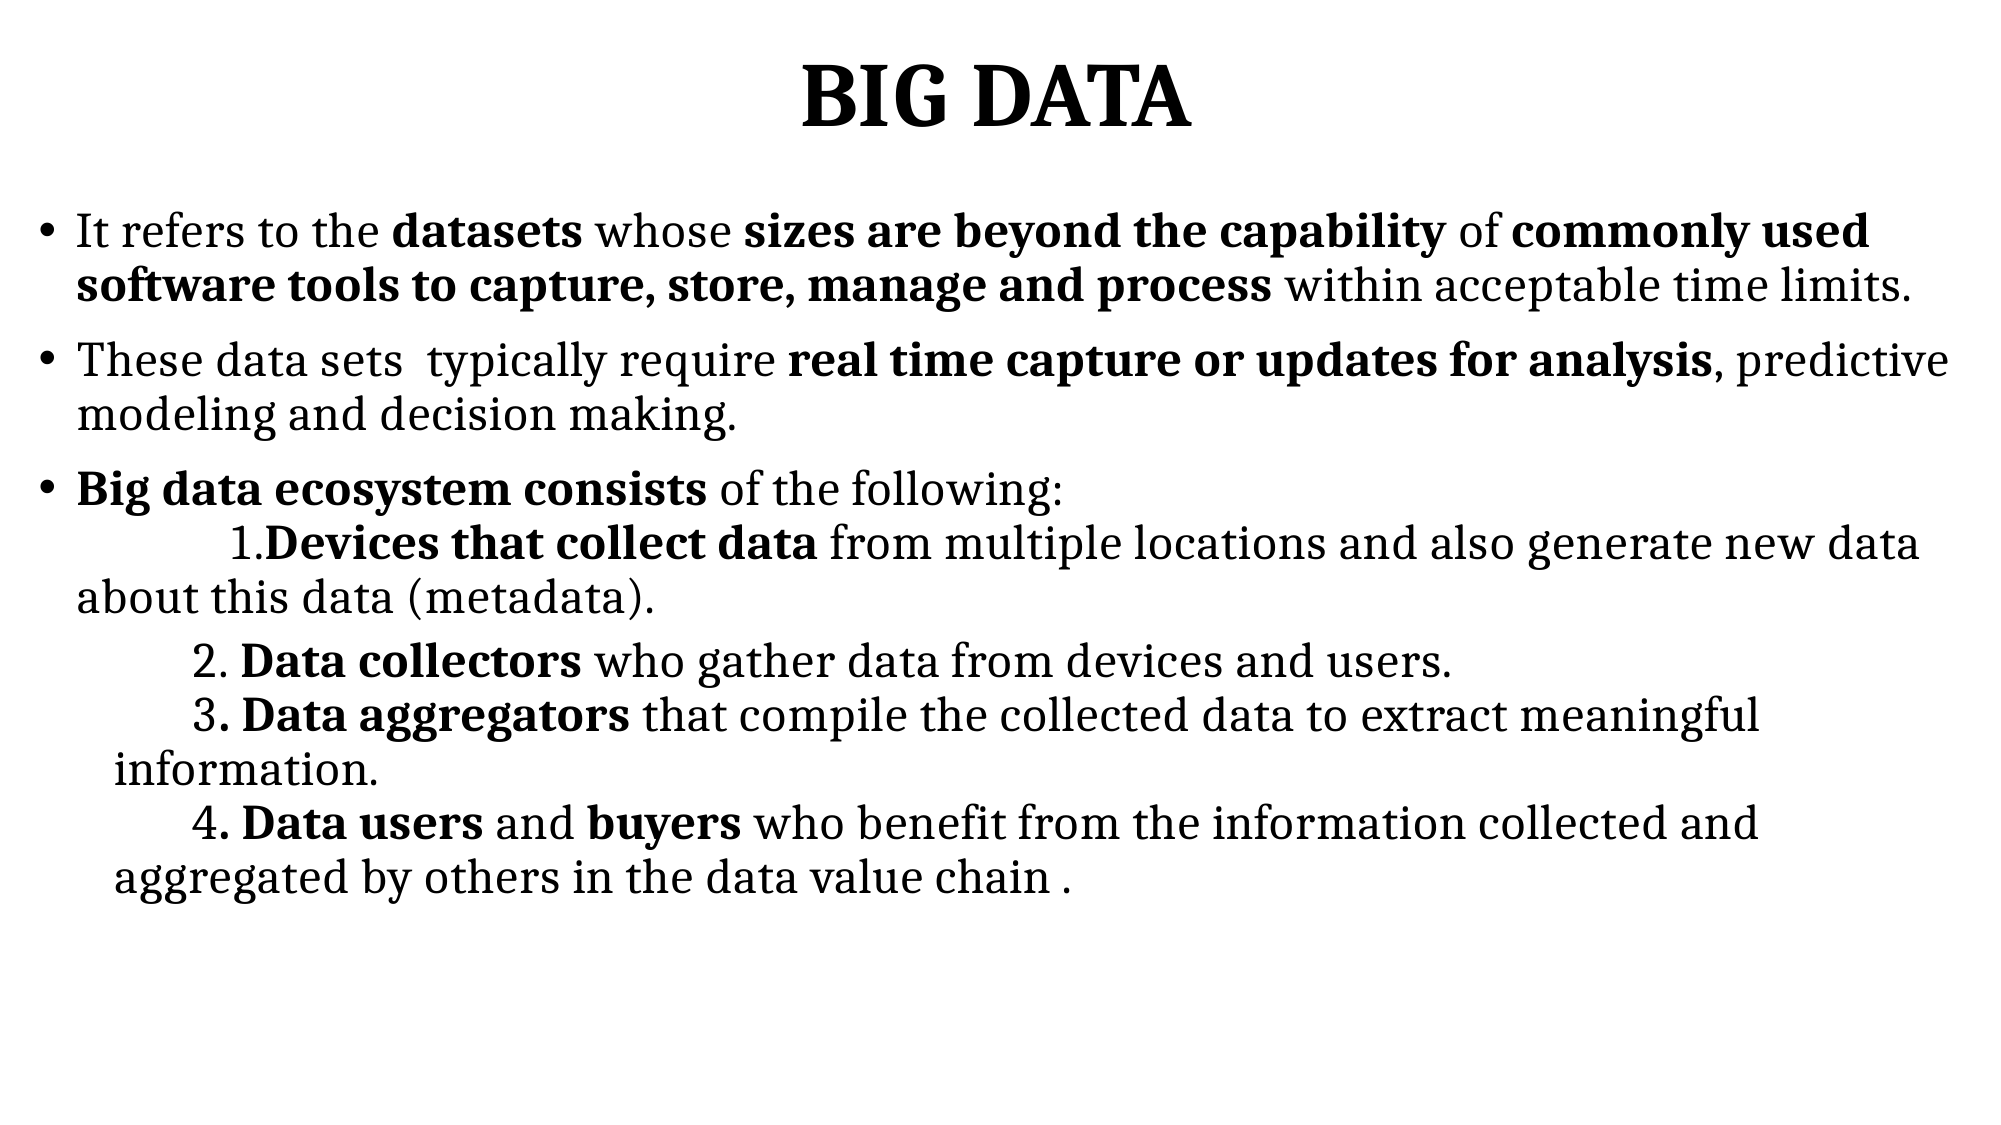

# BIG DATA
It refers to the datasets whose sizes are beyond the capability of commonly used software tools to capture, store, manage and process within acceptable time limits.
These data sets  typically require real time capture or updates for analysis, predictive modeling and decision making.
Big data ecosystem consists of the following:
	1.Devices that collect data from multiple locations and also generate new data about this data (metadata).
       2. Data collectors who gather data from devices and users.
       3. Data aggregators that compile the collected data to extract meaningful information.
       4. Data users and buyers who benefit from the information collected and aggregated by others in the data value chain .